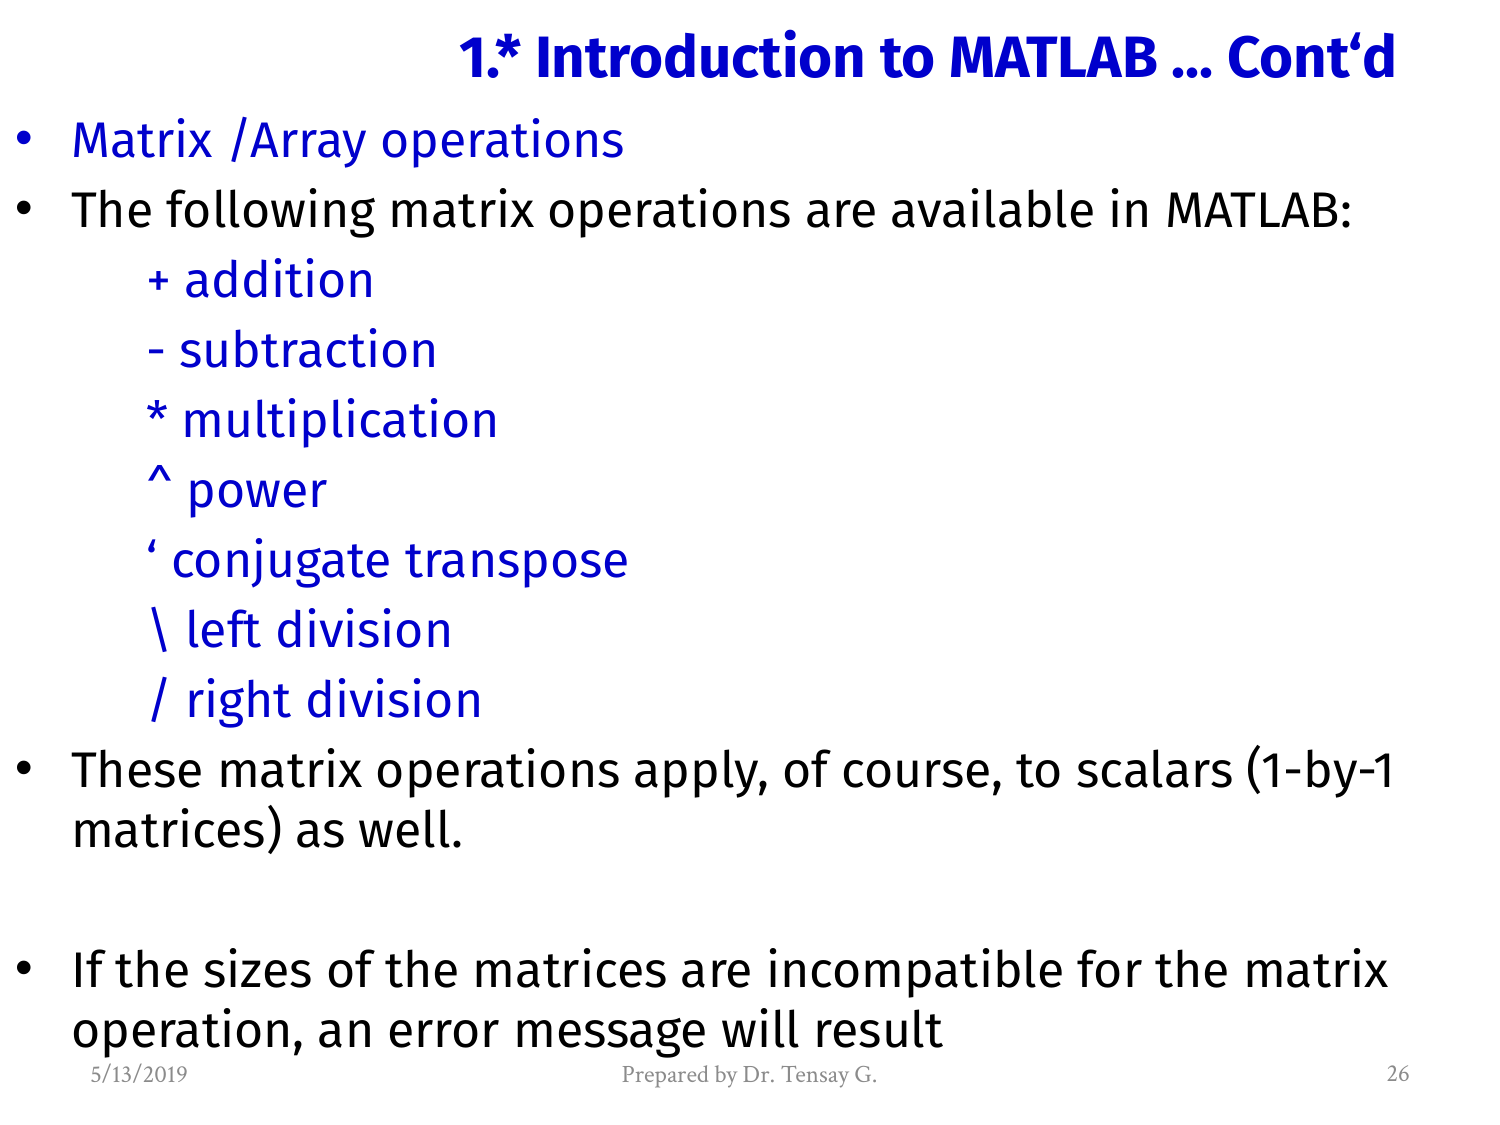

# 1.* Introduction to MATLAB ... Cont‘d

Matrix /Array operations
The following matrix operations are available in MATLAB:
+ addition
- subtraction
* multiplication
^ power
‘ conjugate transpose
\ left division
/ right division
These matrix operations apply, of course, to scalars (1-by-1 matrices) as well.

If the sizes of the matrices are incompatible for the matrix operation, an error message will result
5/13/2019
Prepared by Dr. Tensay G.
26